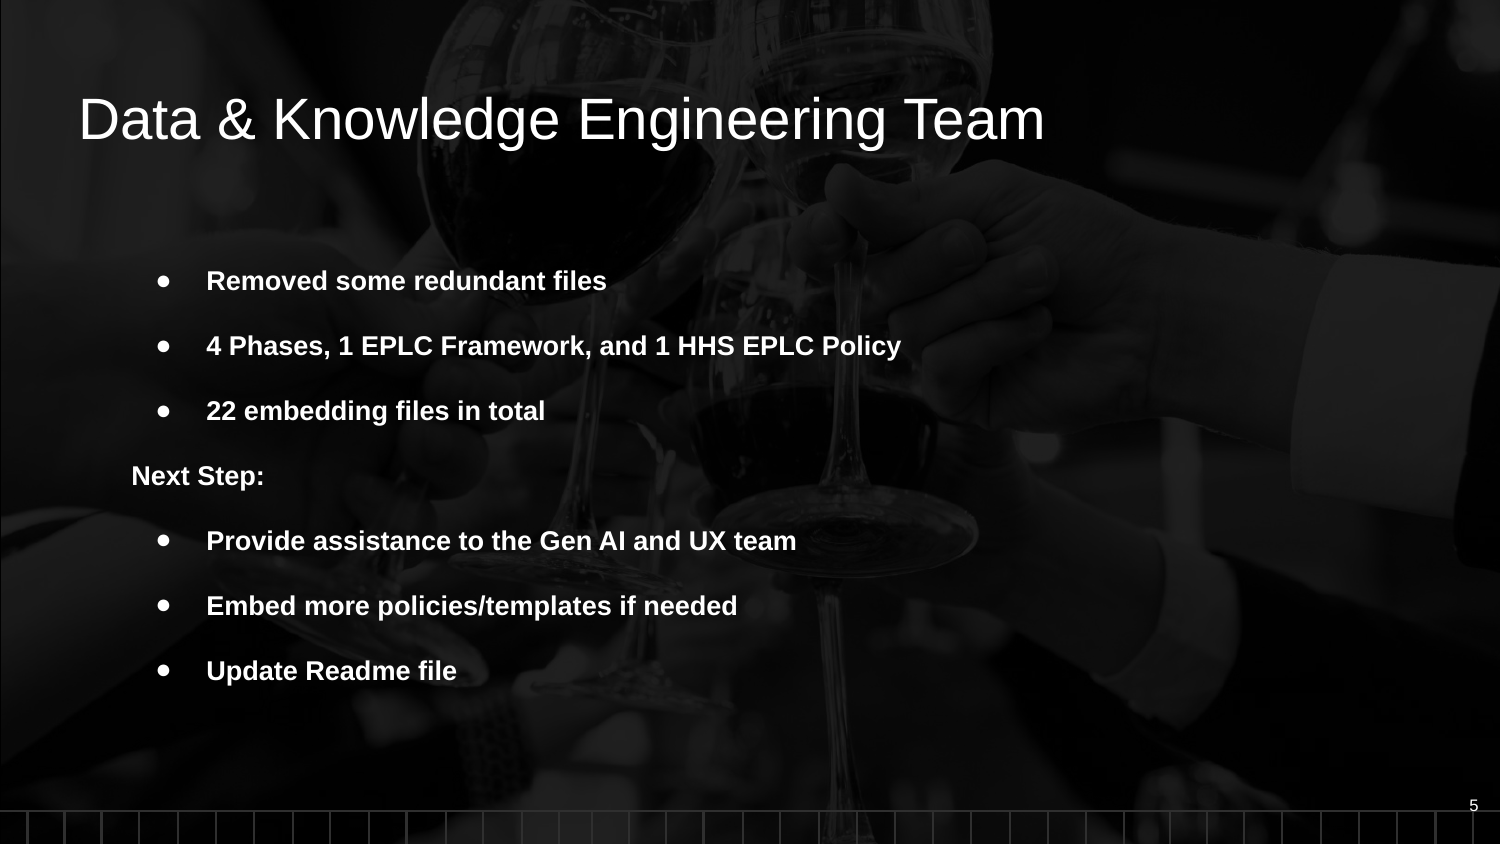

Data & Knowledge Engineering Team

Removed some redundant files
4 Phases, 1 EPLC Framework, and 1 HHS EPLC Policy
22 embedding files in total
Next Step:
Provide assistance to the Gen AI and UX team
Embed more policies/templates if needed
Update Readme file

5